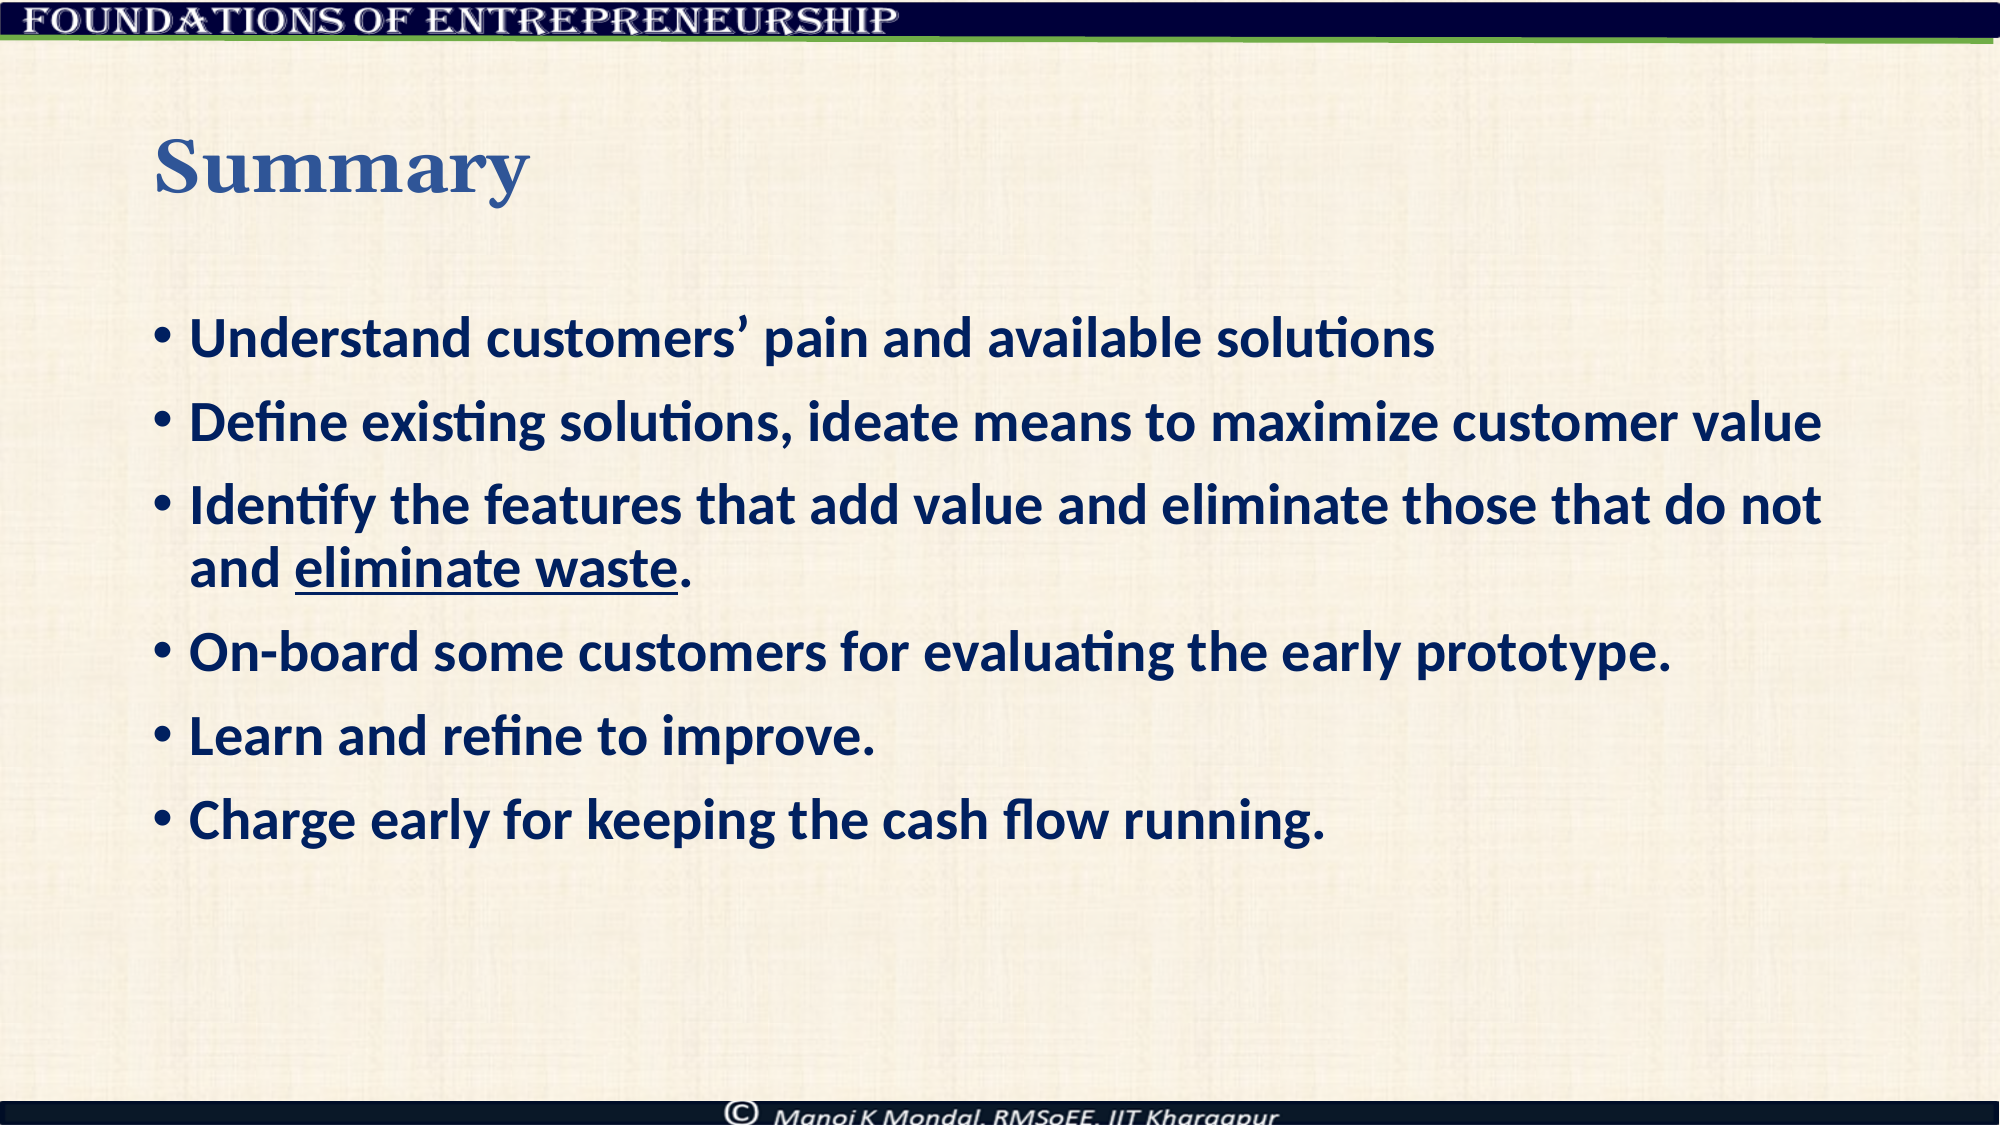

# Summary
Understand customers’ pain and available solutions
Define existing solutions, ideate means to maximize customer value
Identify the features that add value and eliminate those that do not and eliminate waste.
On-board some customers for evaluating the early prototype.
Learn and refine to improve.
Charge early for keeping the cash flow running.